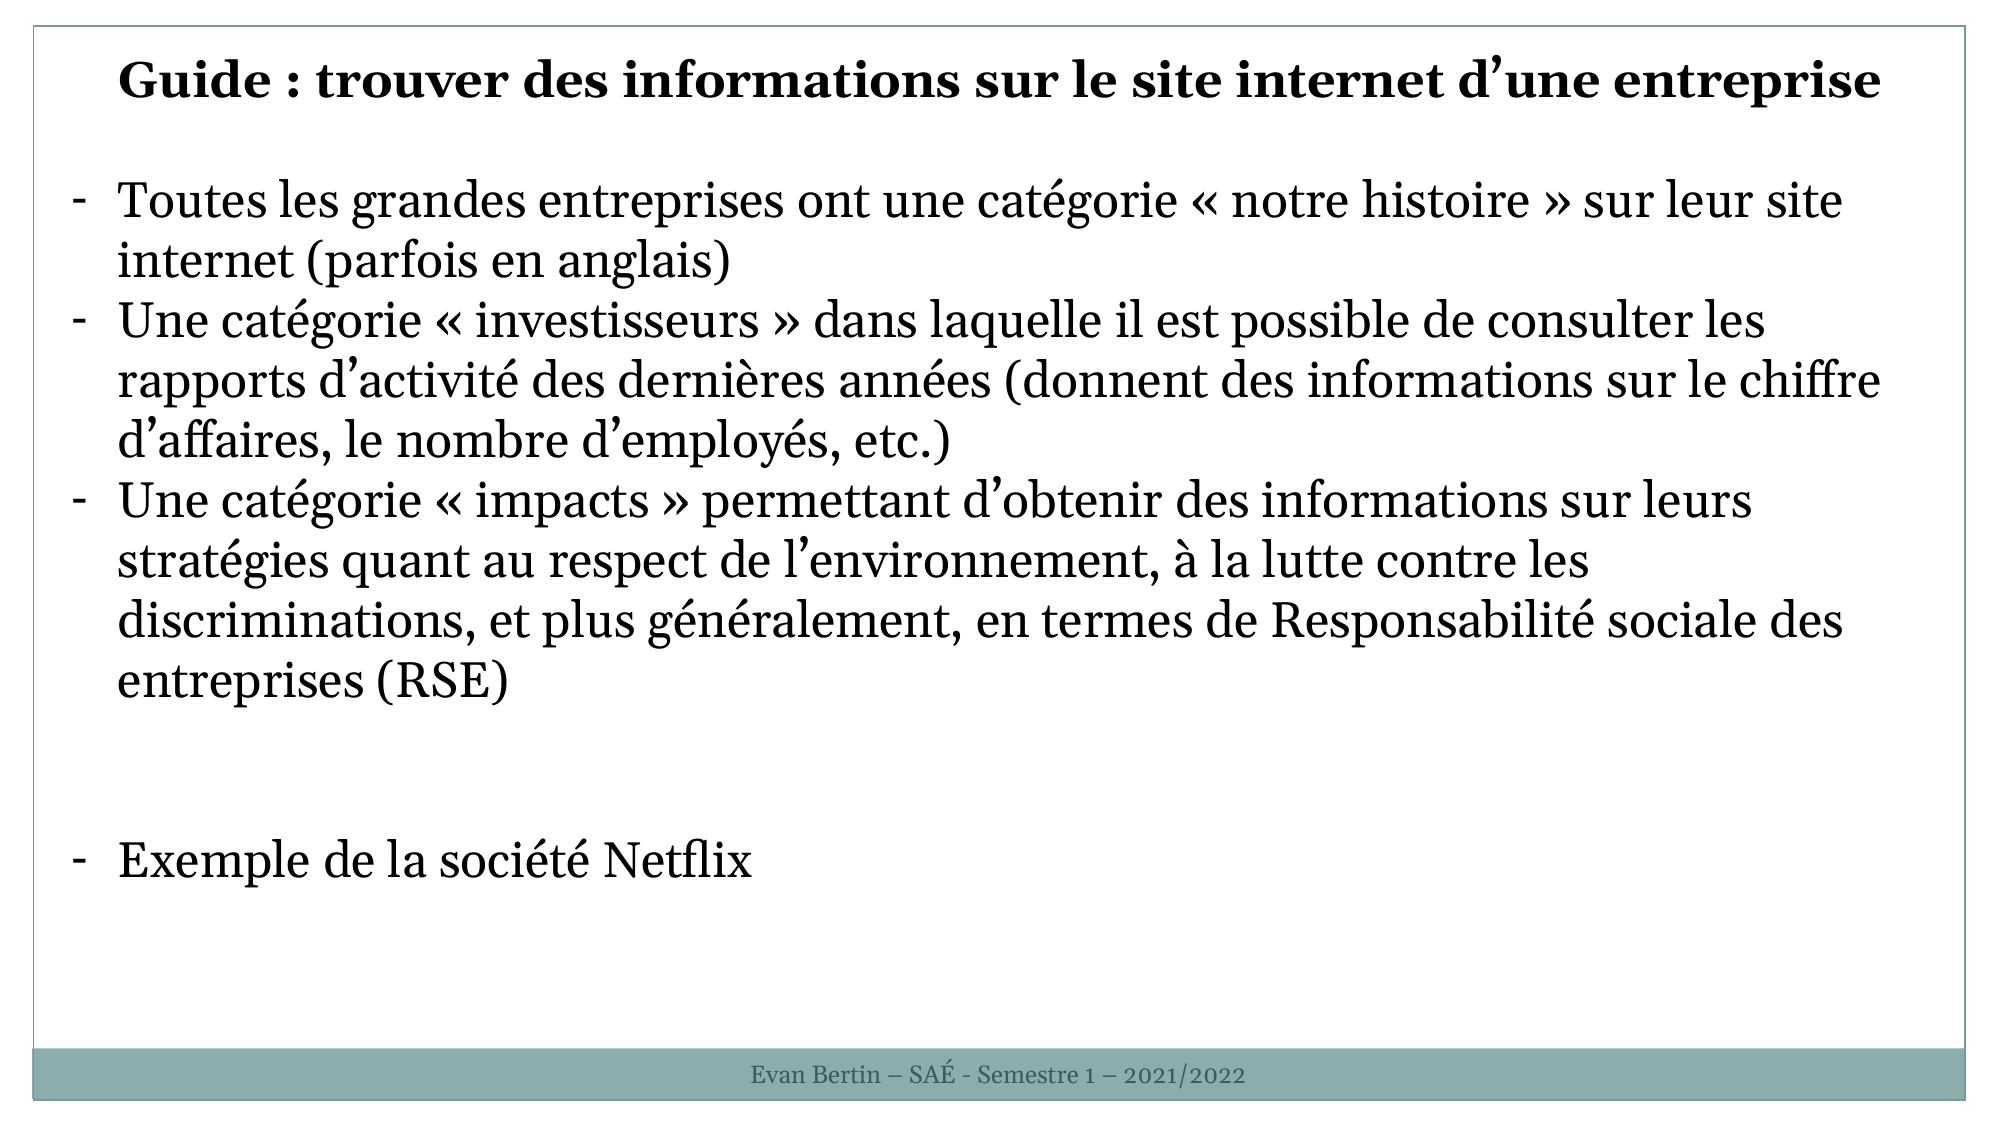

Guide : trouver des informations sur le site internet d’une entreprise

Toutes les grandes entreprises ont une catégorie « notre histoire » sur leur site internet (parfois en anglais)
Une catégorie « investisseurs » dans laquelle il est possible de consulter les rapports d’activité des dernières années (donnent des informations sur le chiffre d’affaires, le nombre d’employés, etc.)
Une catégorie « impacts » permettant d’obtenir des informations sur leurs stratégies quant au respect de l’environnement, à la lutte contre les discriminations, et plus généralement, en termes de Responsabilité sociale des entreprises (RSE)

Exemple de la société Netflix

Evan Bertin – SAÉ - Semestre 1 – 2021/2022